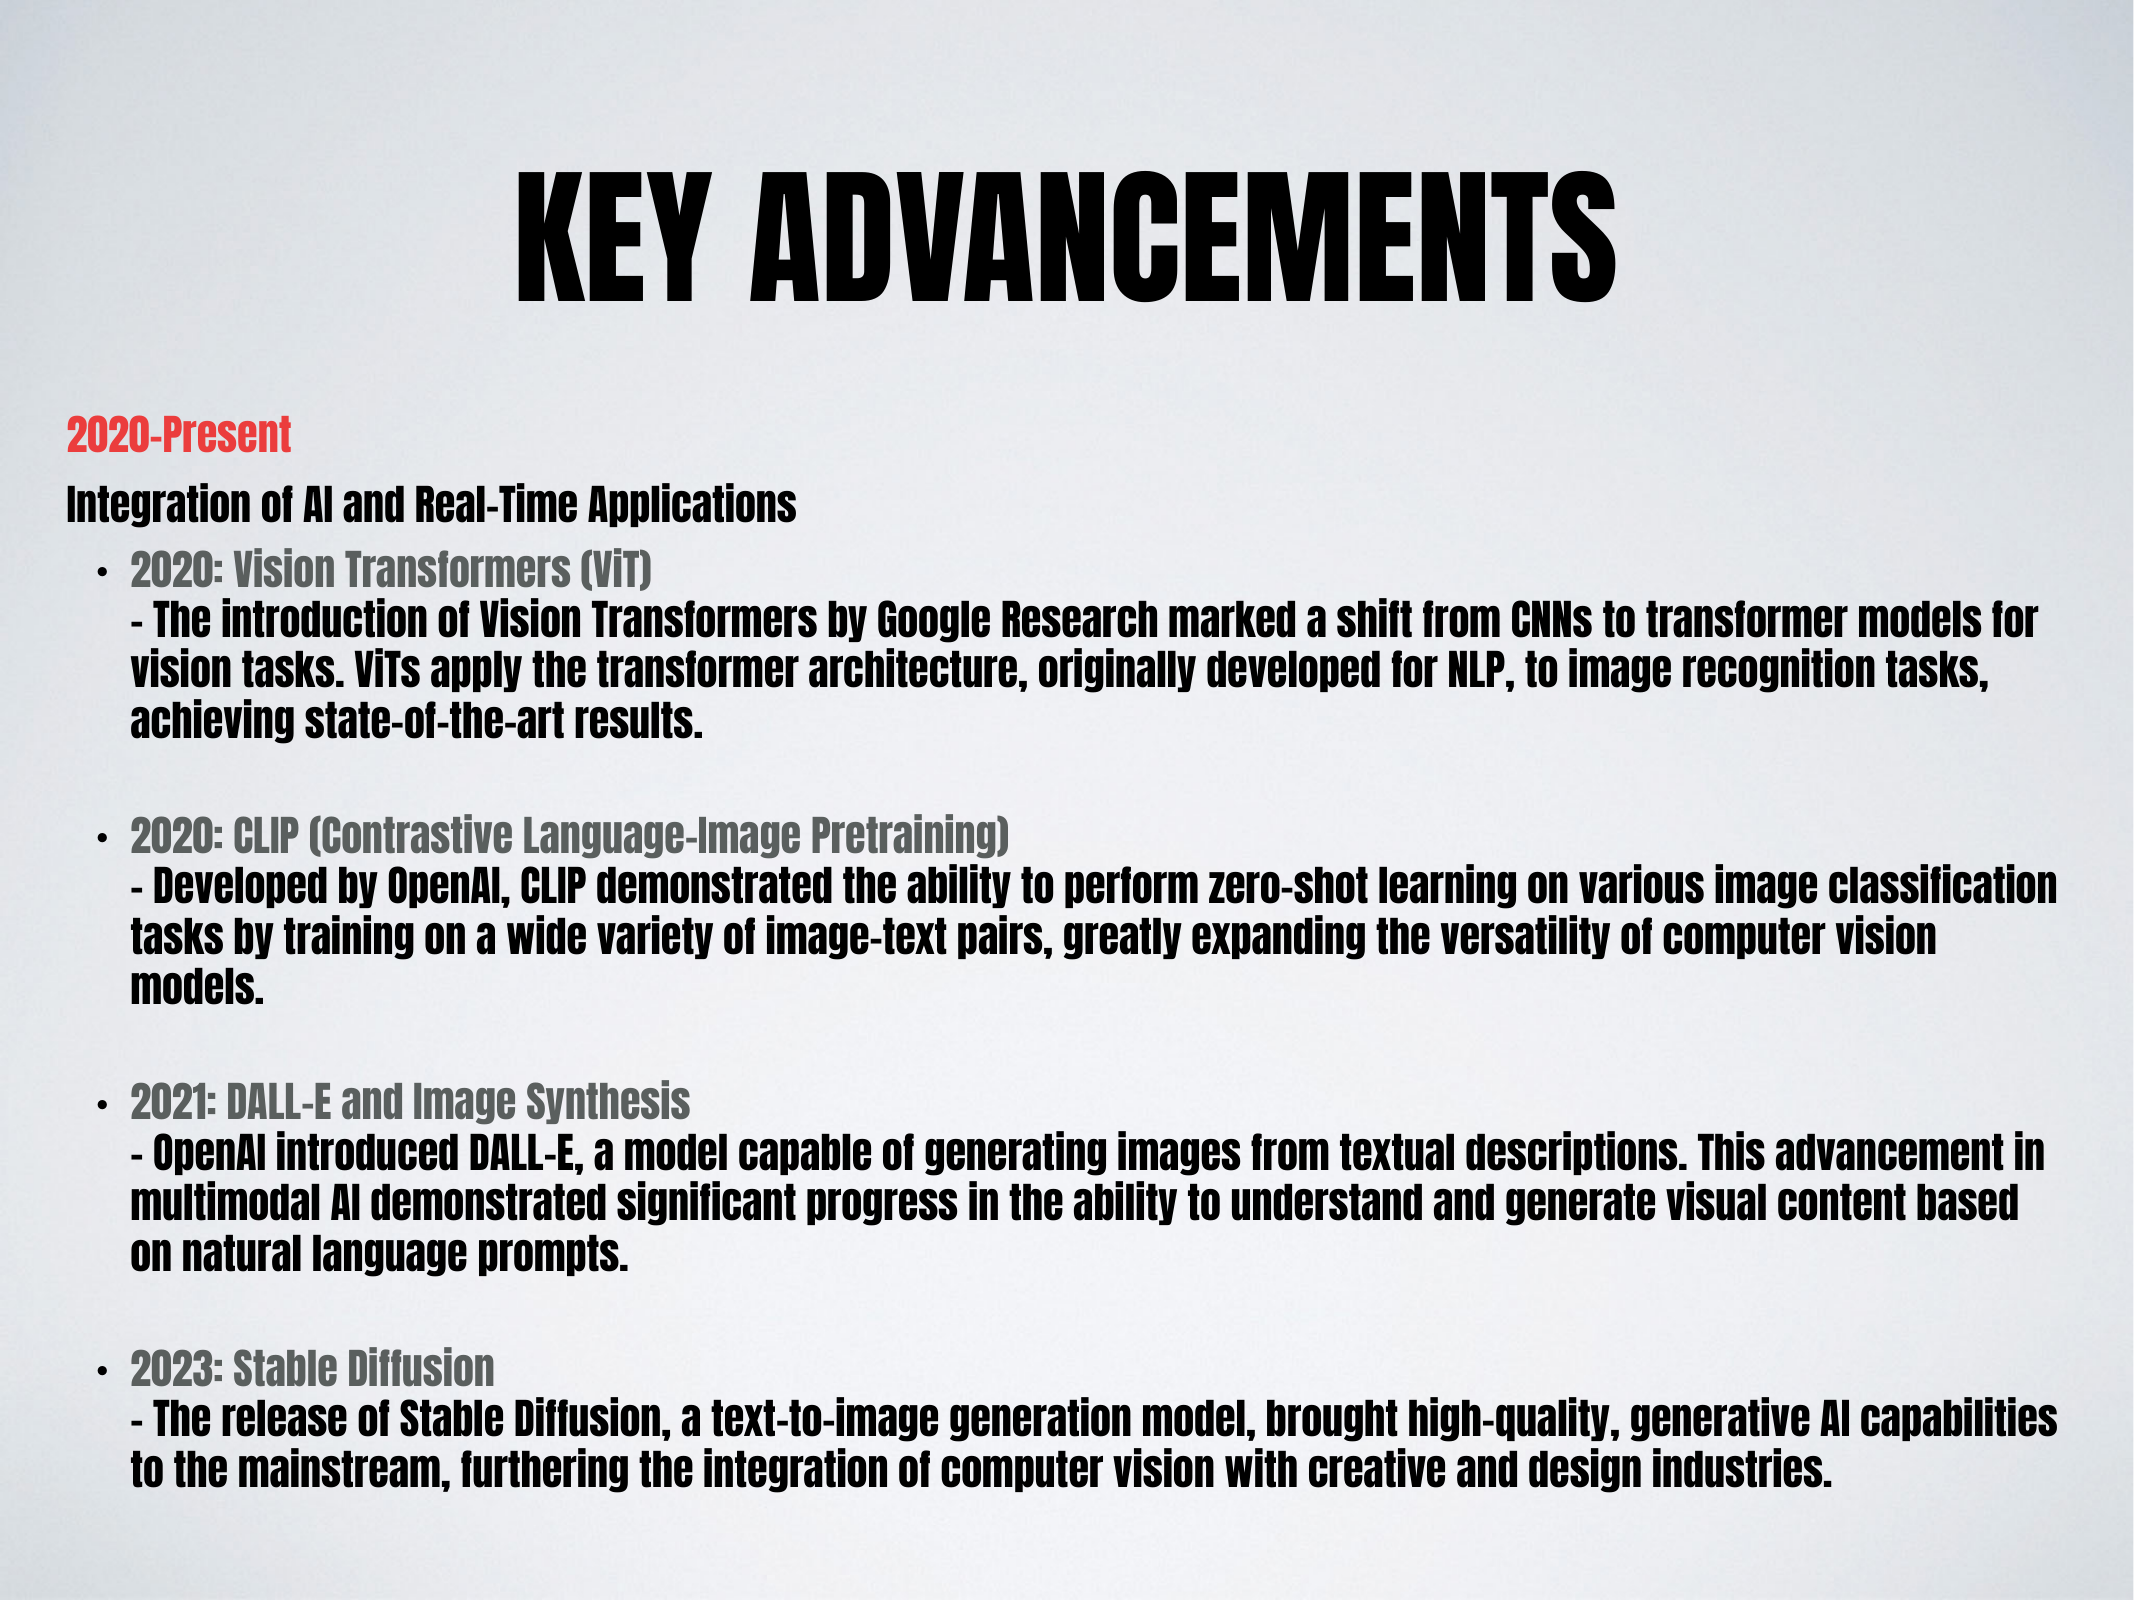

# Key advancements
2020-Present
Integration of AI and Real-Time Applications
2020: Vision Transformers (ViT)
- The introduction of Vision Transformers by Google Research marked a shift from CNNs to transformer models for vision tasks. ViTs apply the transformer architecture, originally developed for NLP, to image recognition tasks, achieving state-of-the-art results.
2020: CLIP (Contrastive Language–Image Pretraining)
- Developed by OpenAI, CLIP demonstrated the ability to perform zero-shot learning on various image classification tasks by training on a wide variety of image-text pairs, greatly expanding the versatility of computer vision models.
2021: DALL-E and Image Synthesis
- OpenAI introduced DALL-E, a model capable of generating images from textual descriptions. This advancement in multimodal AI demonstrated significant progress in the ability to understand and generate visual content based on natural language prompts.
2023: Stable Diffusion
- The release of Stable Diffusion, a text-to-image generation model, brought high-quality, generative AI capabilities to the mainstream, furthering the integration of computer vision with creative and design industries.